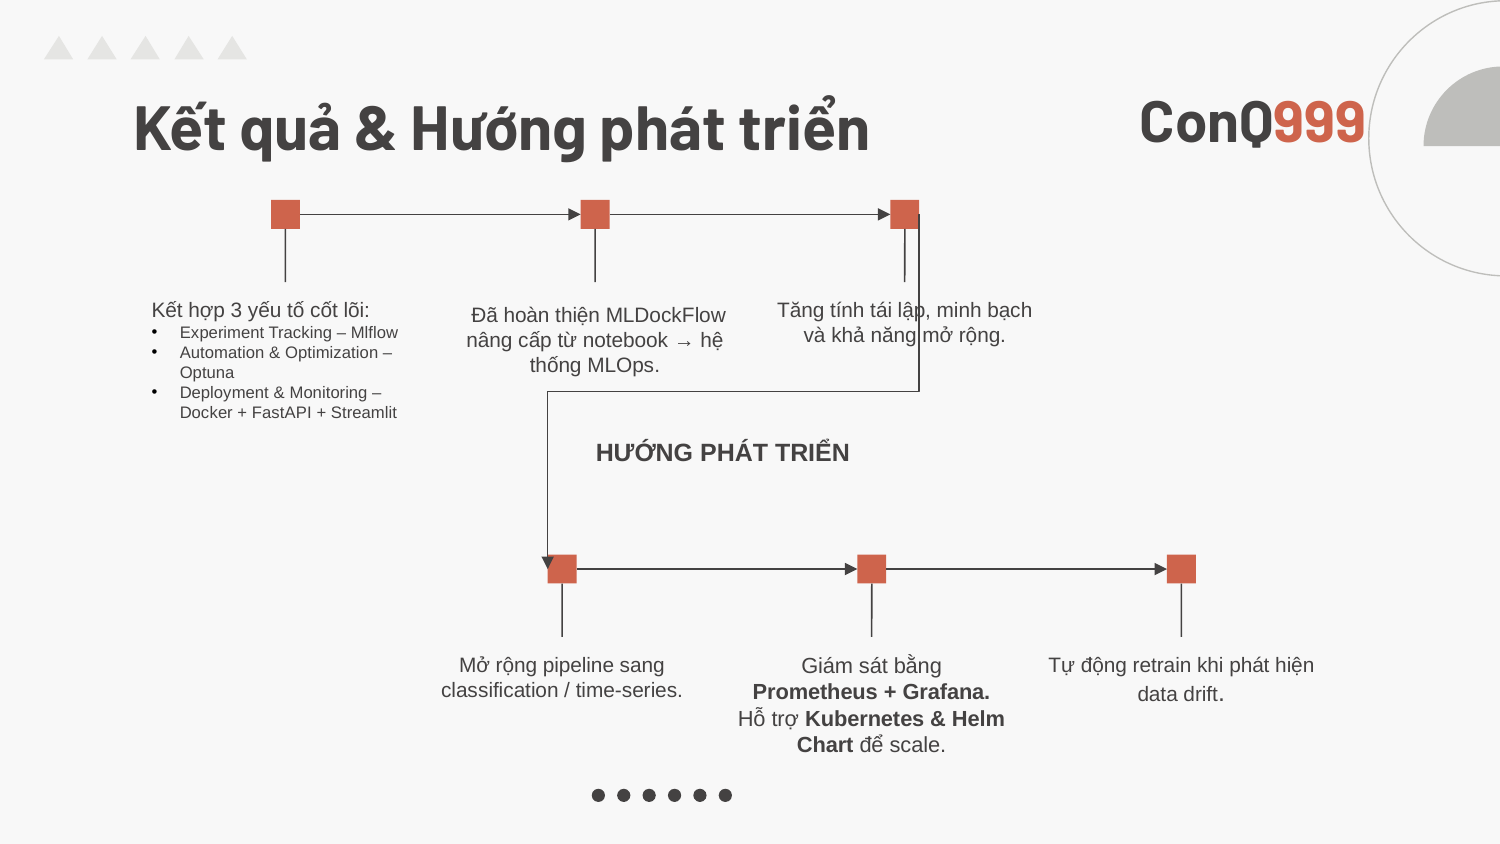

# Kết quả & Hướng phát triển

Kết hợp 3 yếu tố cốt lõi:
Experiment Tracking – Mlflow
Automation & Optimization – Optuna
Deployment & Monitoring – Docker + FastAPI + Streamlit
 Đã hoàn thiện MLDockFlow nâng cấp từ notebook → hệ thống MLOps.
Tăng tính tái lập, minh bạch và khả năng mở rộng.
HƯỚNG PHÁT TRIỂN

Mở rộng pipeline sang classification / time-series.
Giám sát bằng Prometheus + Grafana.
Hỗ trợ Kubernetes & Helm Chart để scale.
Tự động retrain khi phát hiện data drift.